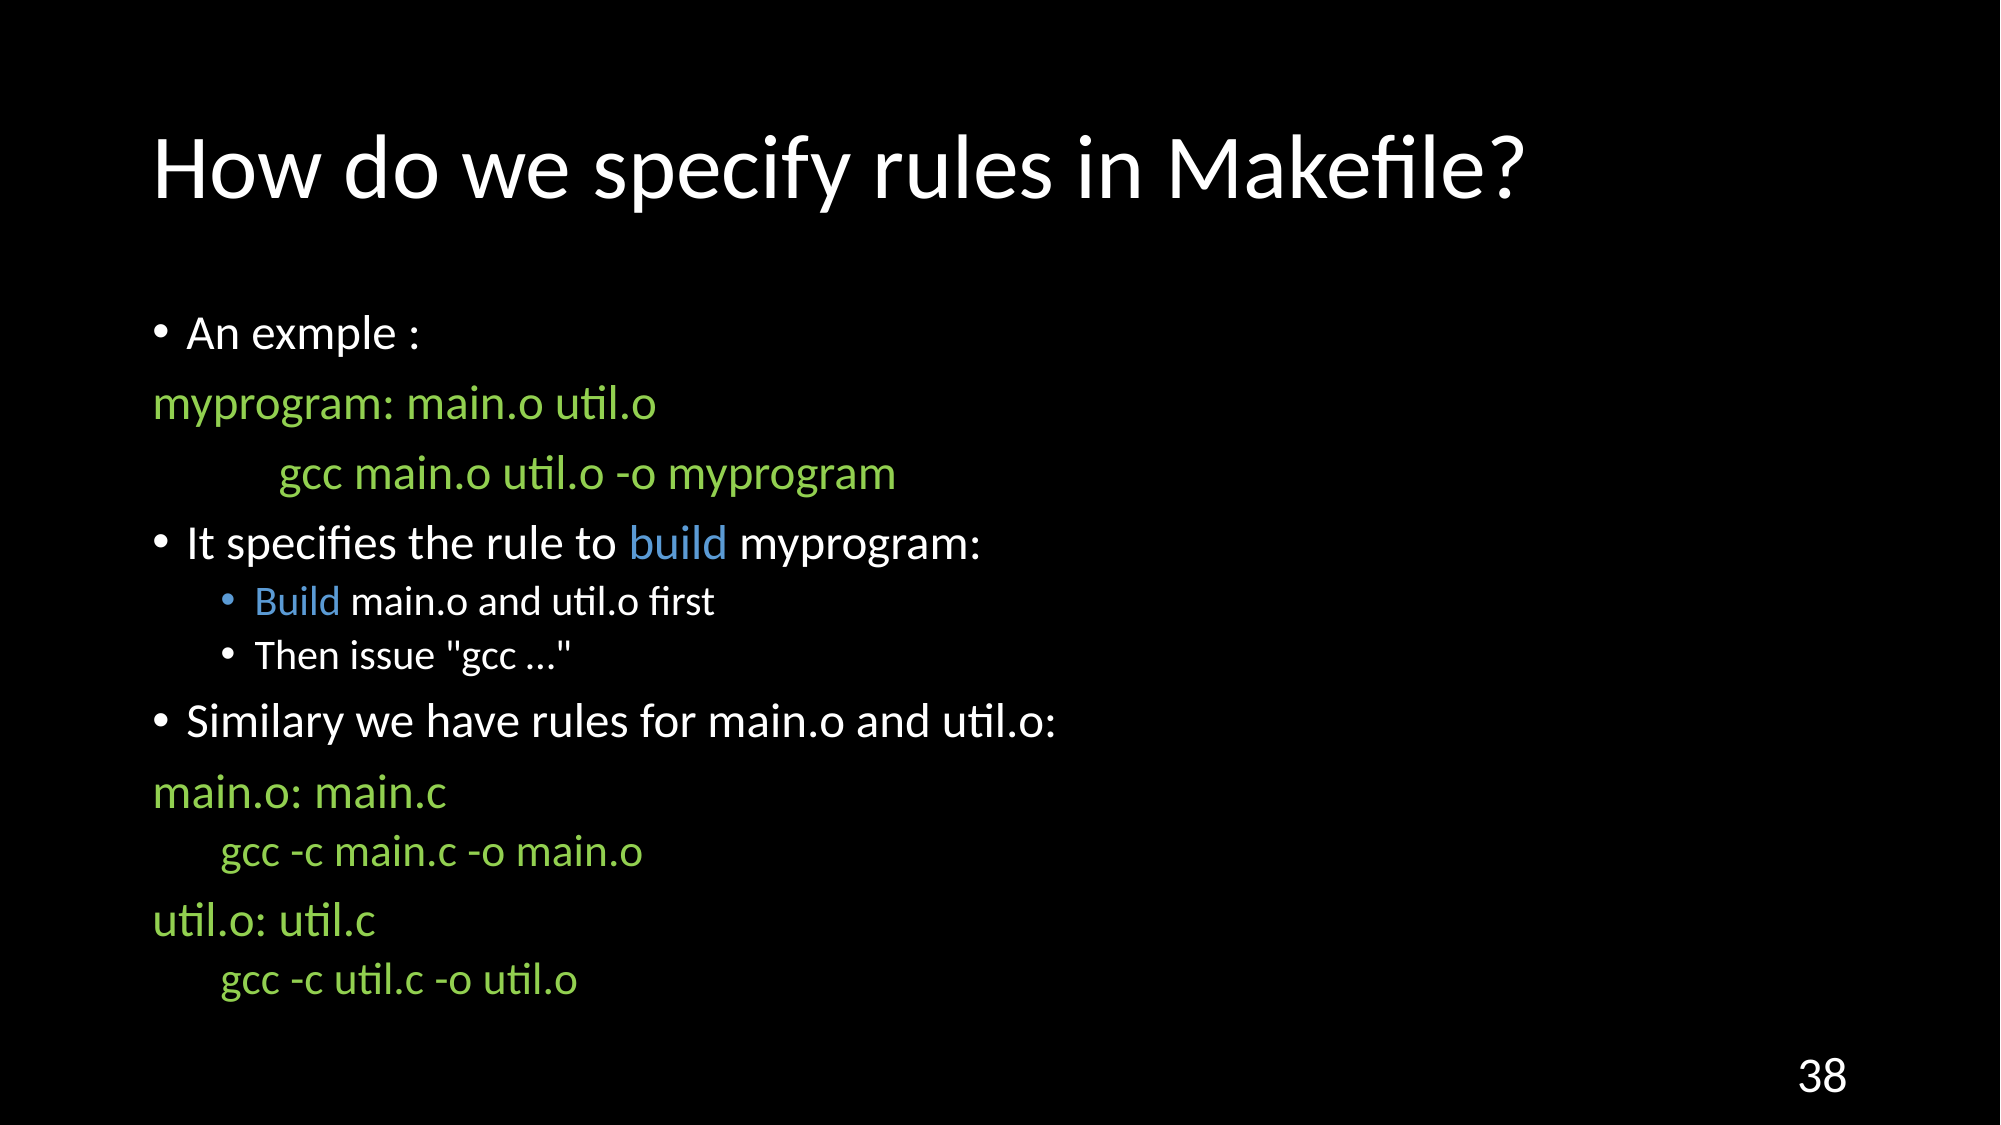

# How do we specify rules in Makefile?
An exmple :
myprogram: main.o util.o
	gcc main.o util.o -o myprogram
It specifies the rule to build myprogram:
Build main.o and util.o first
Then issue "gcc …"
Similary we have rules for main.o and util.o:
main.o: main.c
gcc -c main.c -o main.o
util.o: util.c
gcc -c util.c -o util.o

38